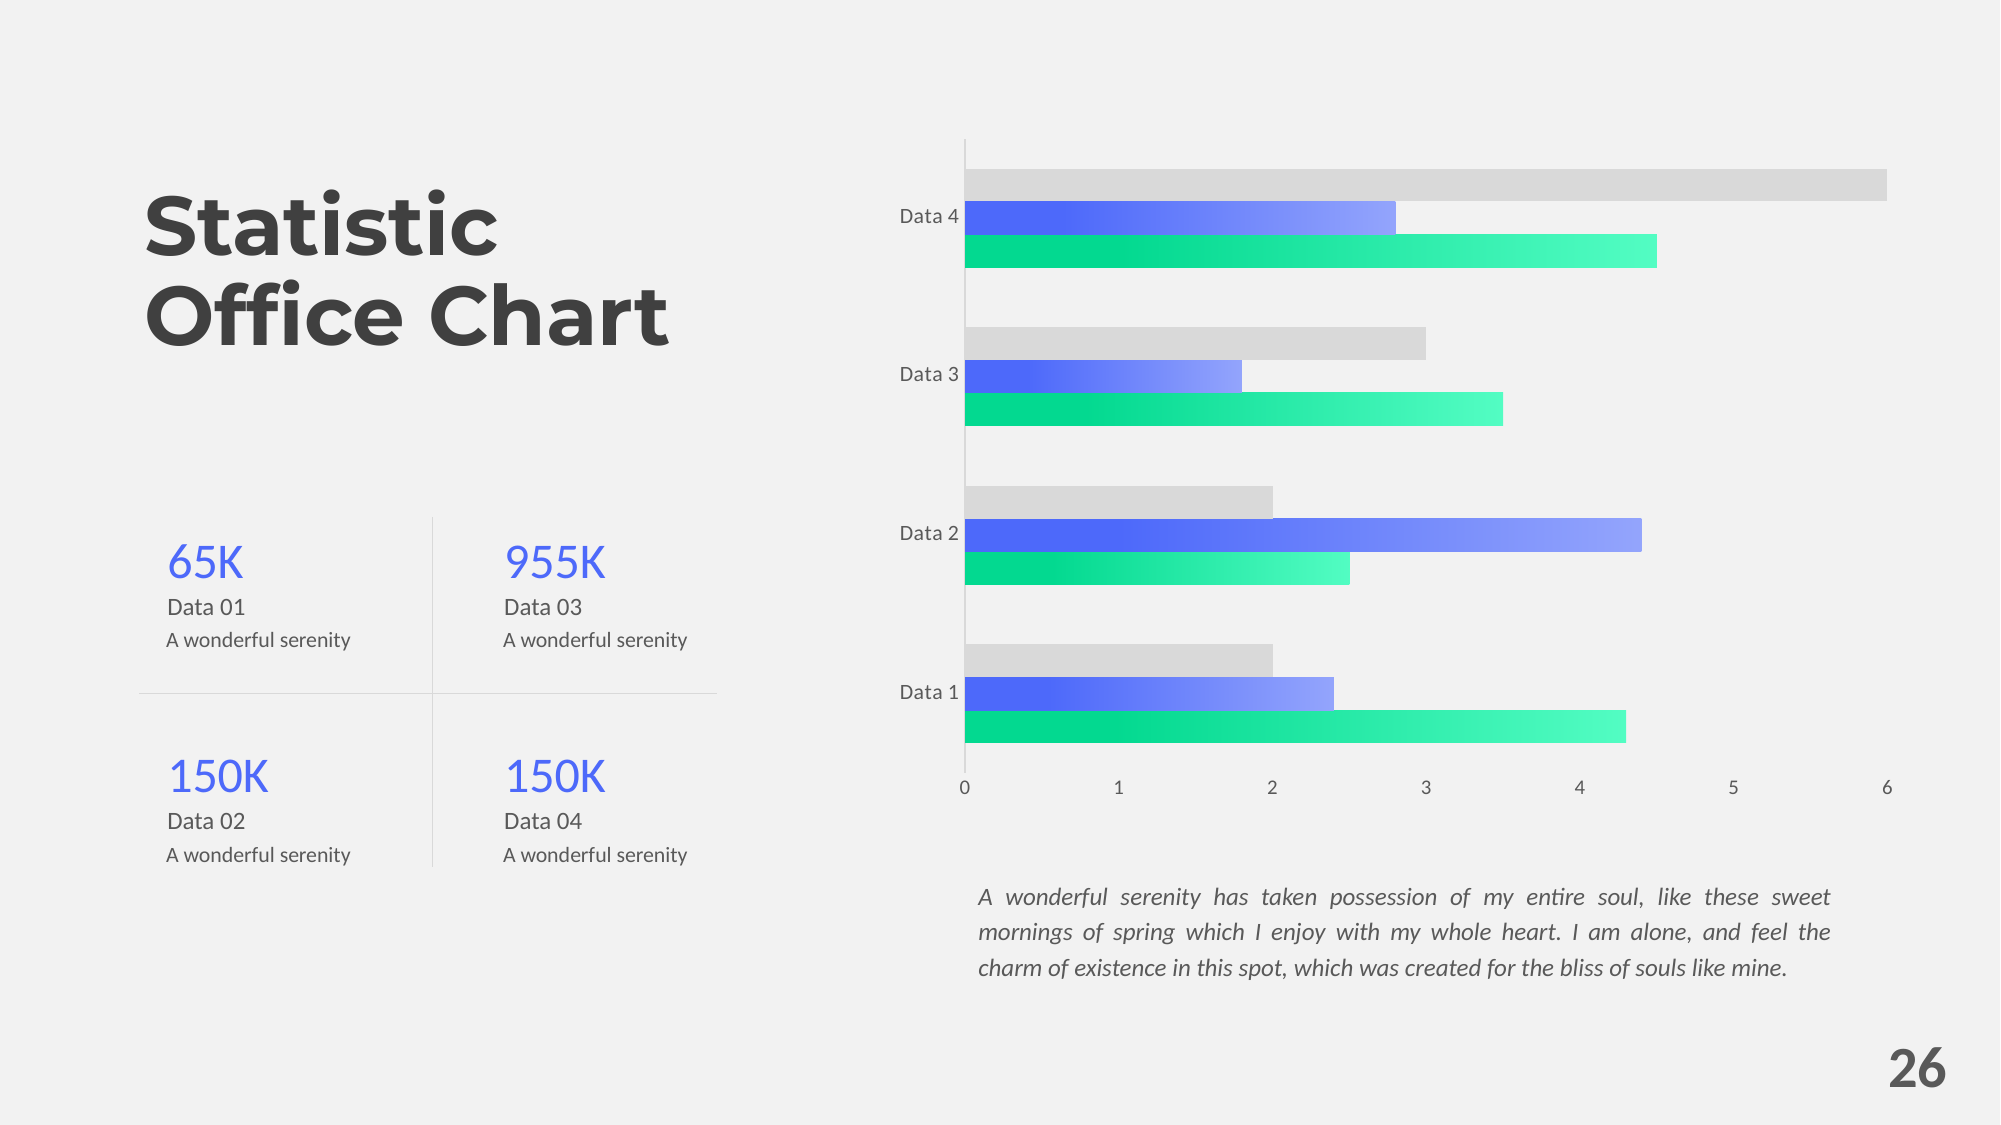

### Chart

| Category | Series 1 | Series 2 | Series 3 |
|---|---|---|---|
| Data 1 | 4.3 | 2.4 | 2.0 |
| Data 2 | 2.5 | 4.4 | 2.0 |
| Data 3 | 3.5 | 1.8 | 3.0 |
| Data 4 | 4.5 | 2.8 | 6.0 |
Statistic
Office Chart
65K
955K
Data 01
A wonderful serenity
Data 03
A wonderful serenity
150K
150K
Data 02
A wonderful serenity
Data 04
A wonderful serenity
A wonderful serenity has taken possession of my entire soul, like these sweet mornings of spring which I enjoy with my whole heart. I am alone, and feel the charm of existence in this spot, which was created for the bliss of souls like mine.